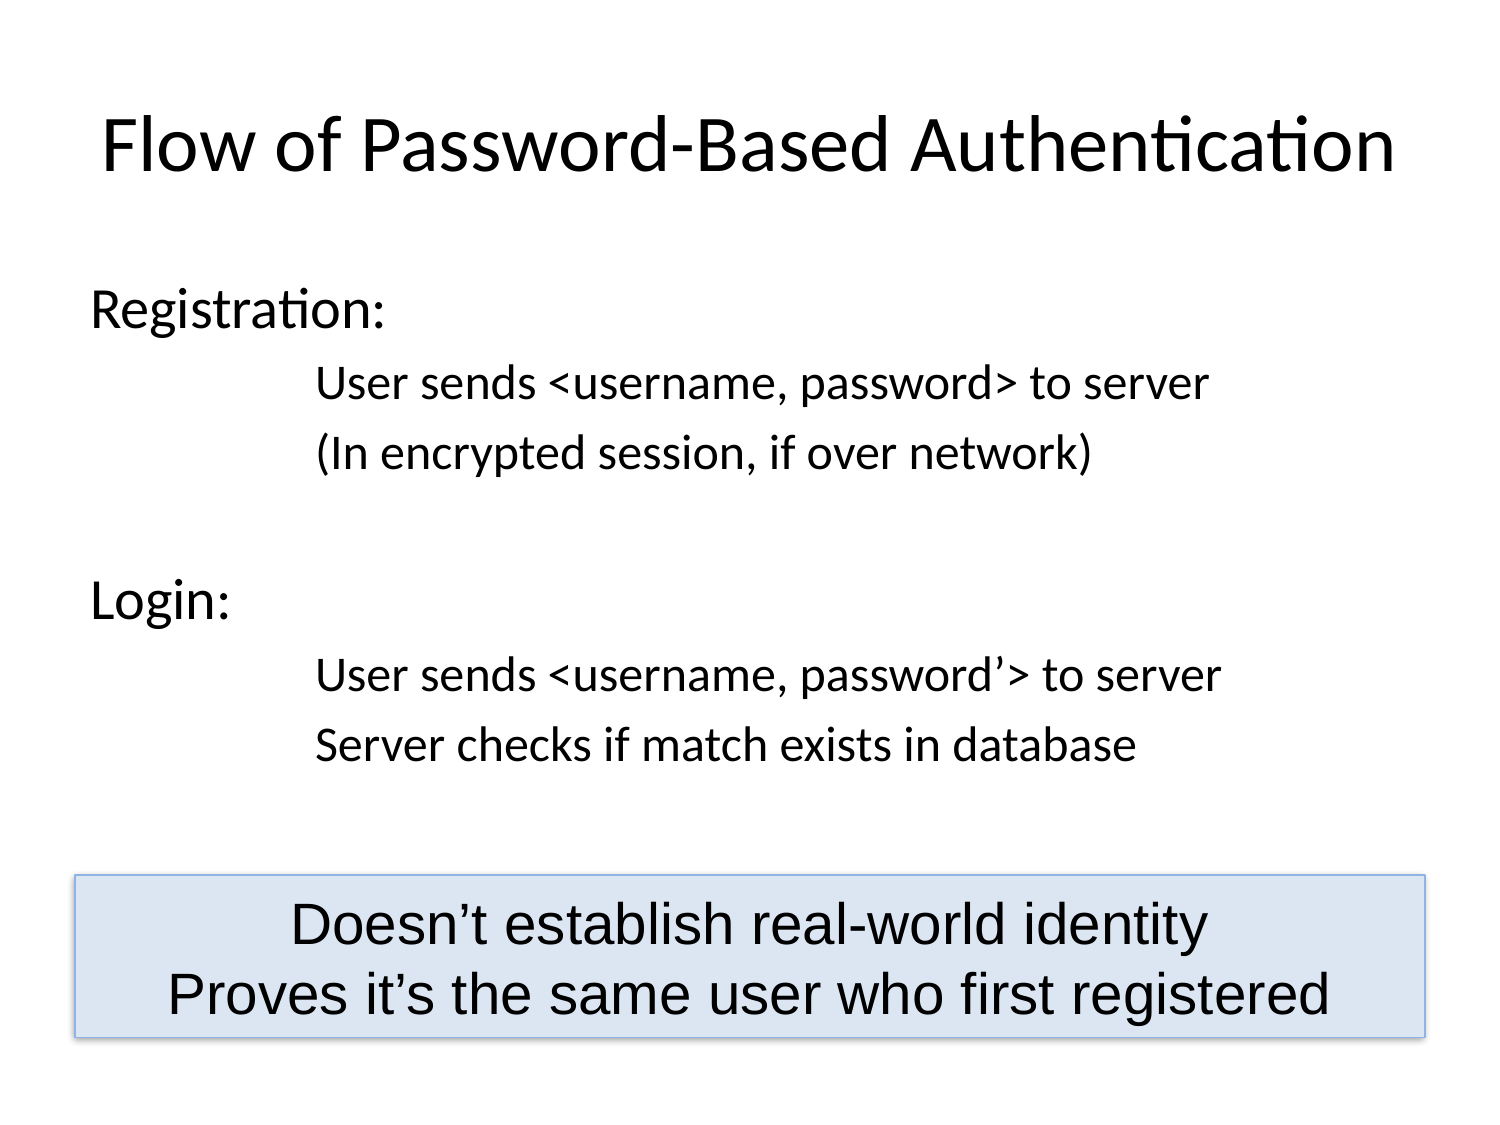

# Flow of Password-Based Authentication
Registration:
	User sends <username, password> to server
	(In encrypted session, if over network)

Login:
	User sends <username, password’> to server
	Server checks if match exists in database

Doesn’t establish real-world identity
Proves it’s the same user who first registered